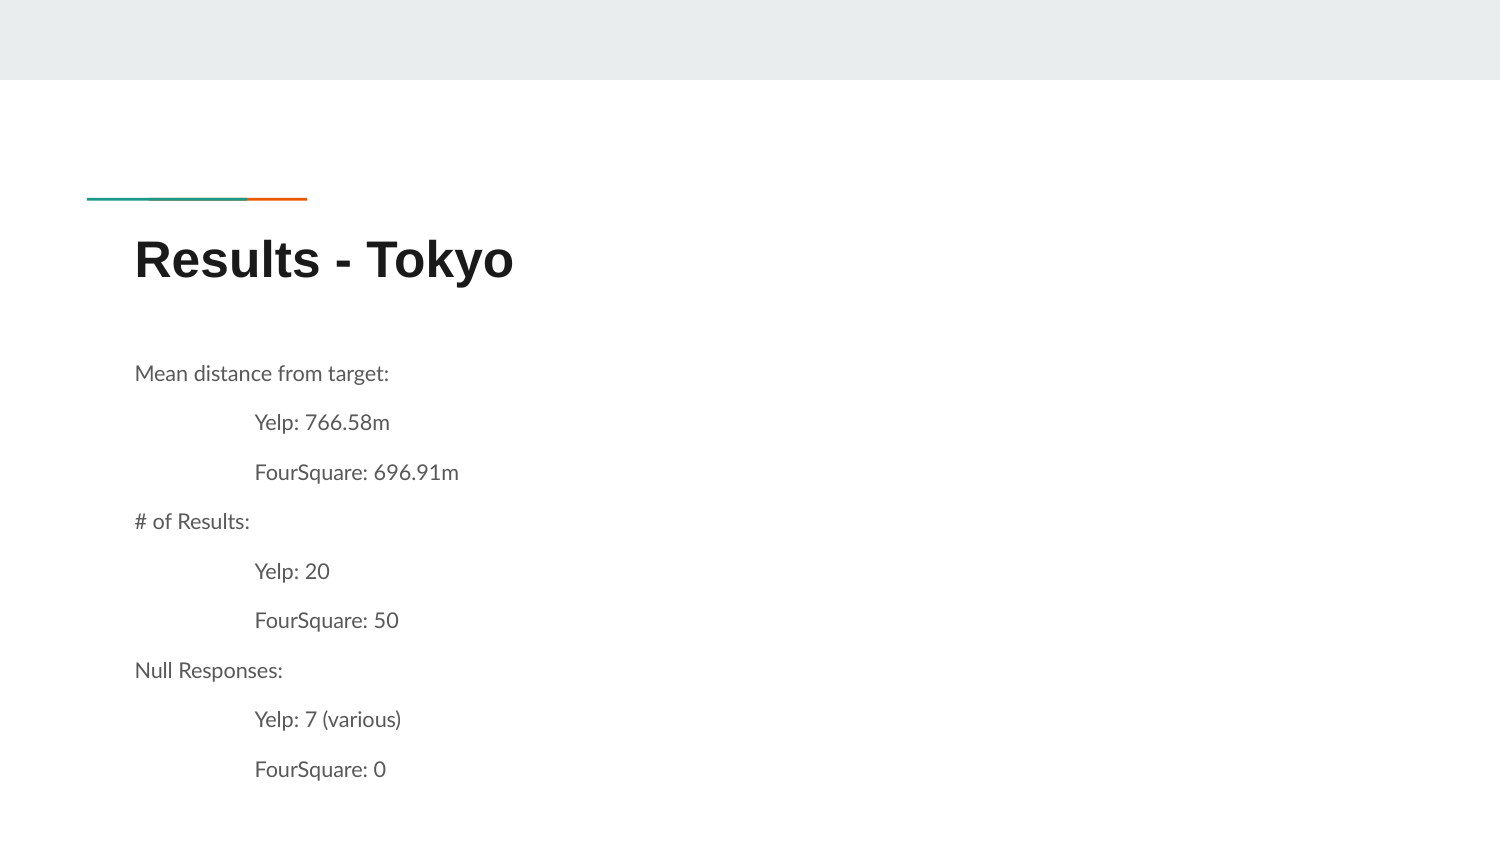

# Results - Tokyo
Mean distance from target:
	Yelp: 766.58m
	FourSquare: 696.91m
# of Results:
	Yelp: 20
	FourSquare: 50
Null Responses:
	Yelp: 7 (various)
	FourSquare: 0